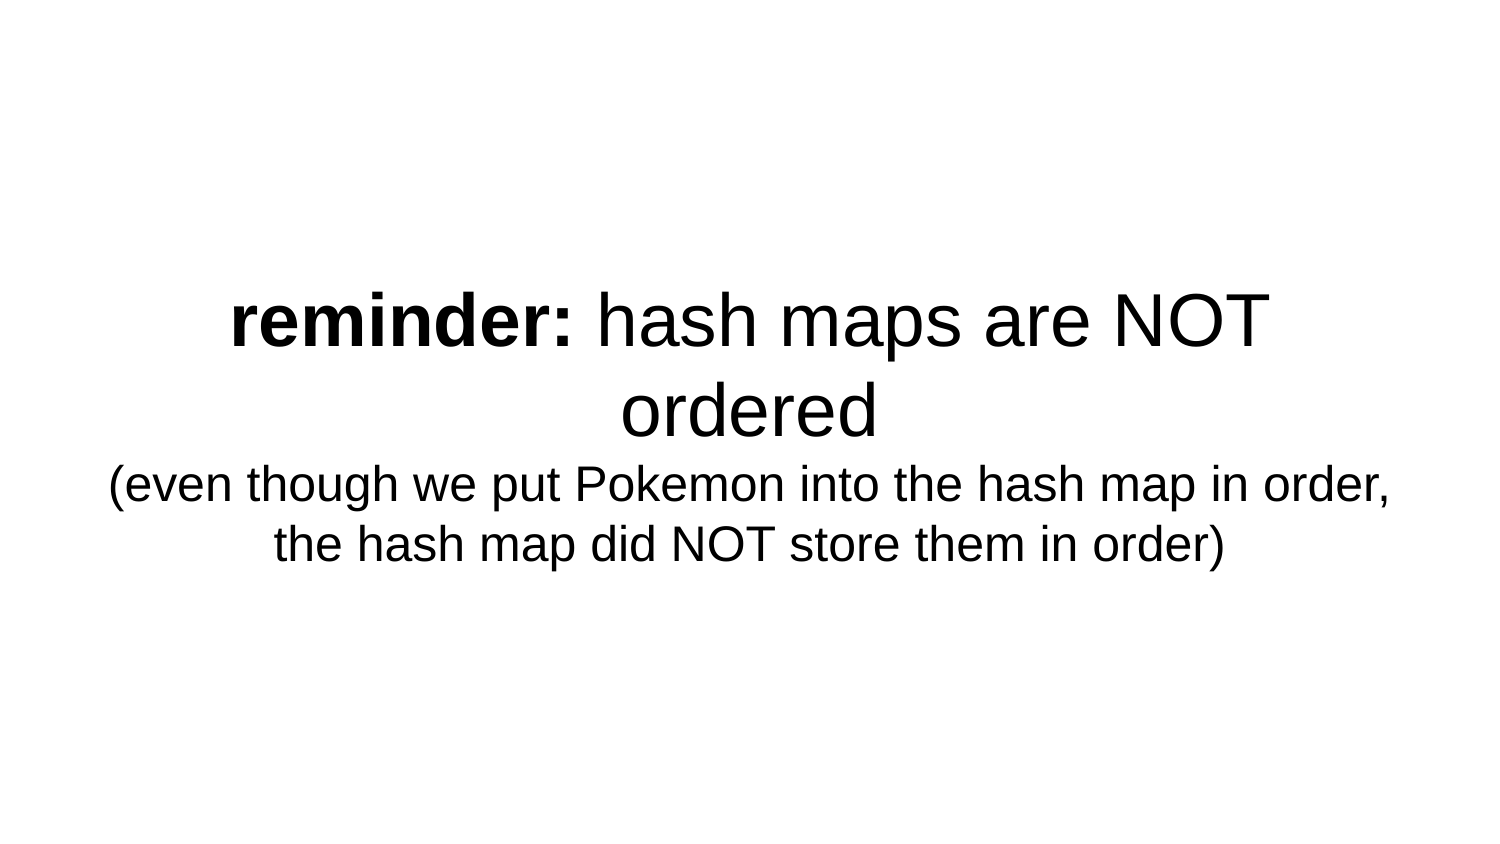

# reminder: hash maps are NOT ordered (even though we put Pokemon into the hash map in order, the hash map did NOT store them in order)